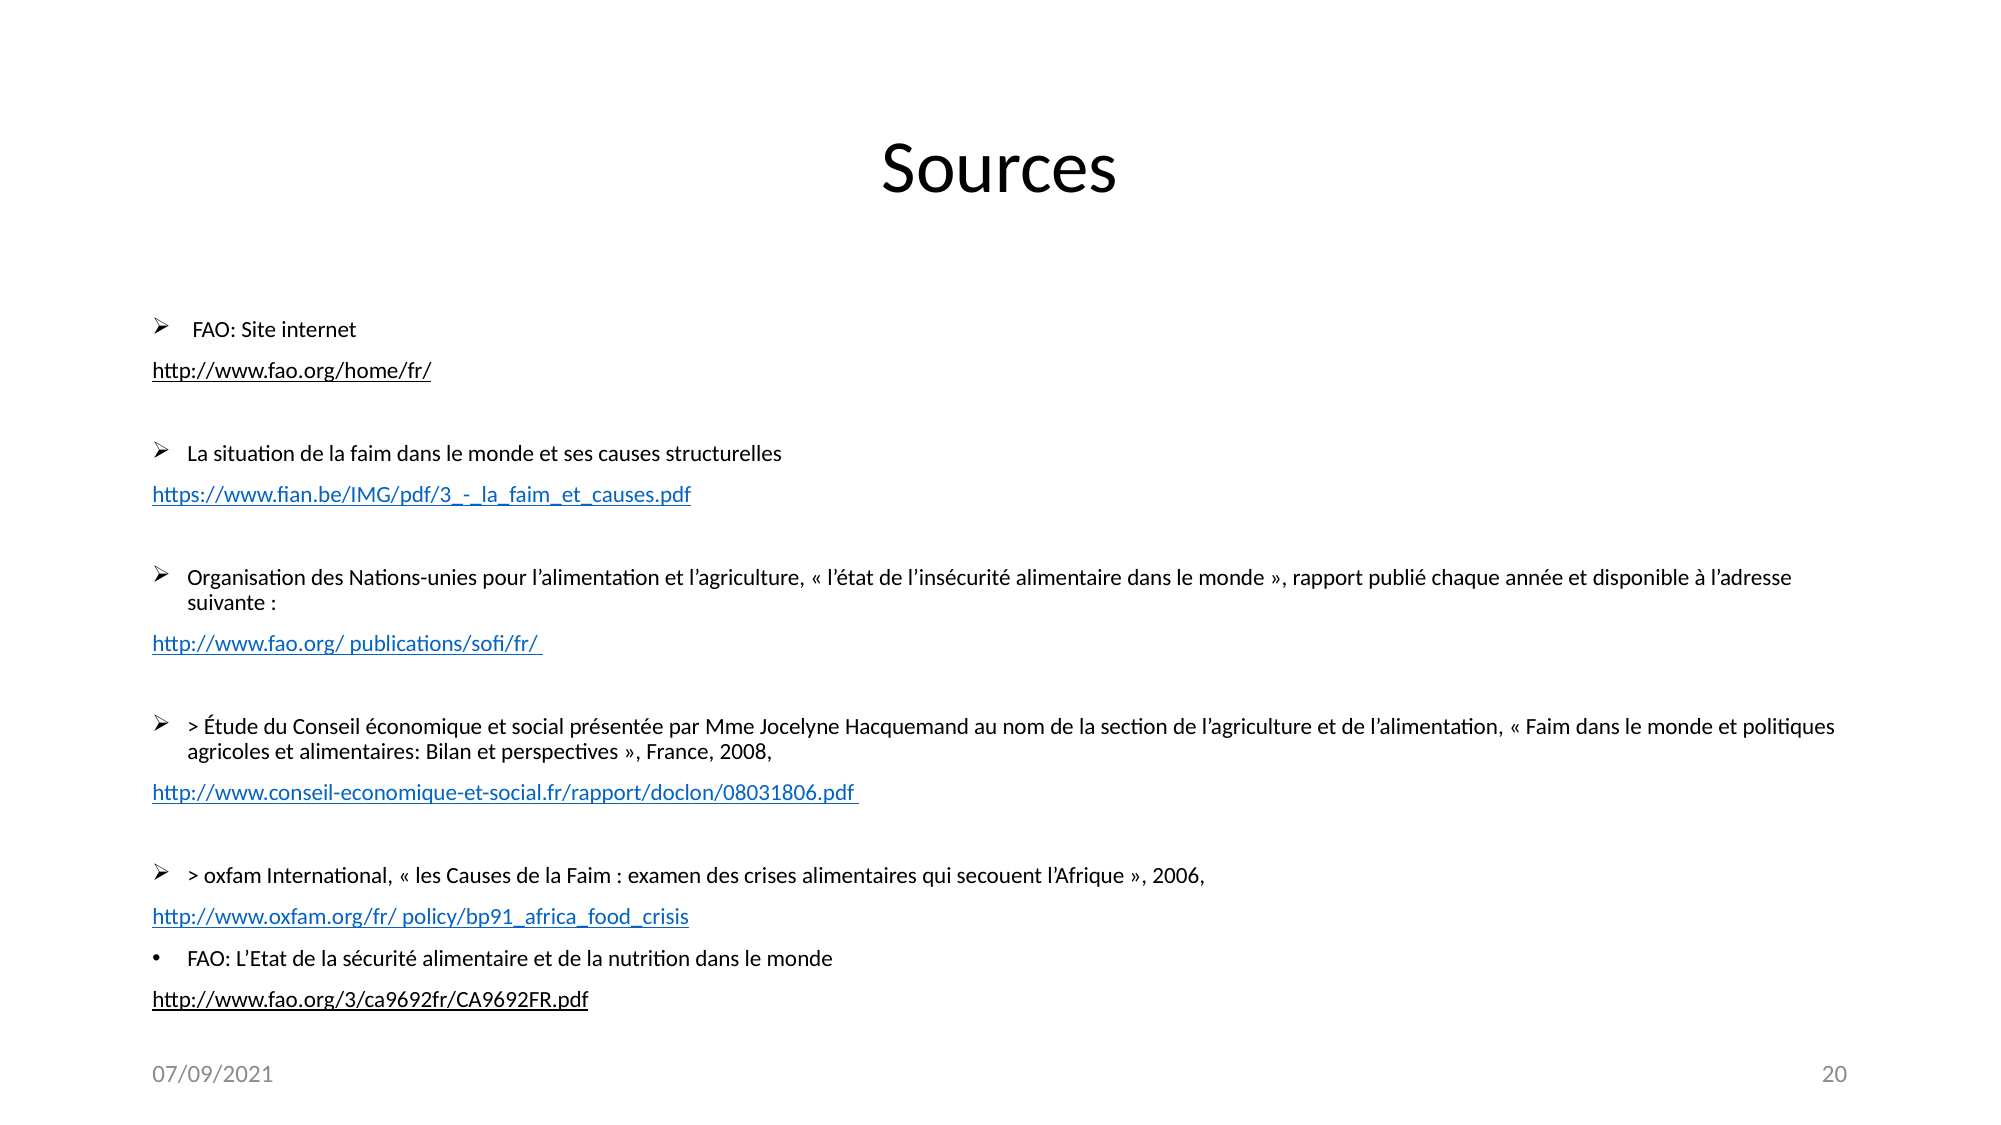

# Sources
 FAO: Site internet
http://www.fao.org/home/fr/

La situation de la faim dans le monde et ses causes structurelles
https://www.fian.be/IMG/pdf/3_-_la_faim_et_causes.pdf

Organisation des Nations-unies pour l’alimentation et l’agriculture, « l’état de l’insécurité alimentaire dans le monde », rapport publié chaque année et disponible à l’adresse suivante :
http://www.fao.org/ publications/sofi/fr/

> Étude du Conseil économique et social présentée par Mme Jocelyne Hacquemand au nom de la section de l’agriculture et de l’alimentation, « Faim dans le monde et politiques agricoles et alimentaires: Bilan et perspectives », France, 2008,
http://www.conseil-economique-et-social.fr/rapport/doclon/08031806.pdf

> oxfam International, « les Causes de la Faim : examen des crises alimentaires qui secouent l’Afrique », 2006,
http://www.oxfam.org/fr/ policy/bp91_africa_food_crisis
FAO: L’Etat de la sécurité alimentaire et de la nutrition dans le monde
http://www.fao.org/3/ca9692fr/CA9692FR.pdf

07/09/2021
20